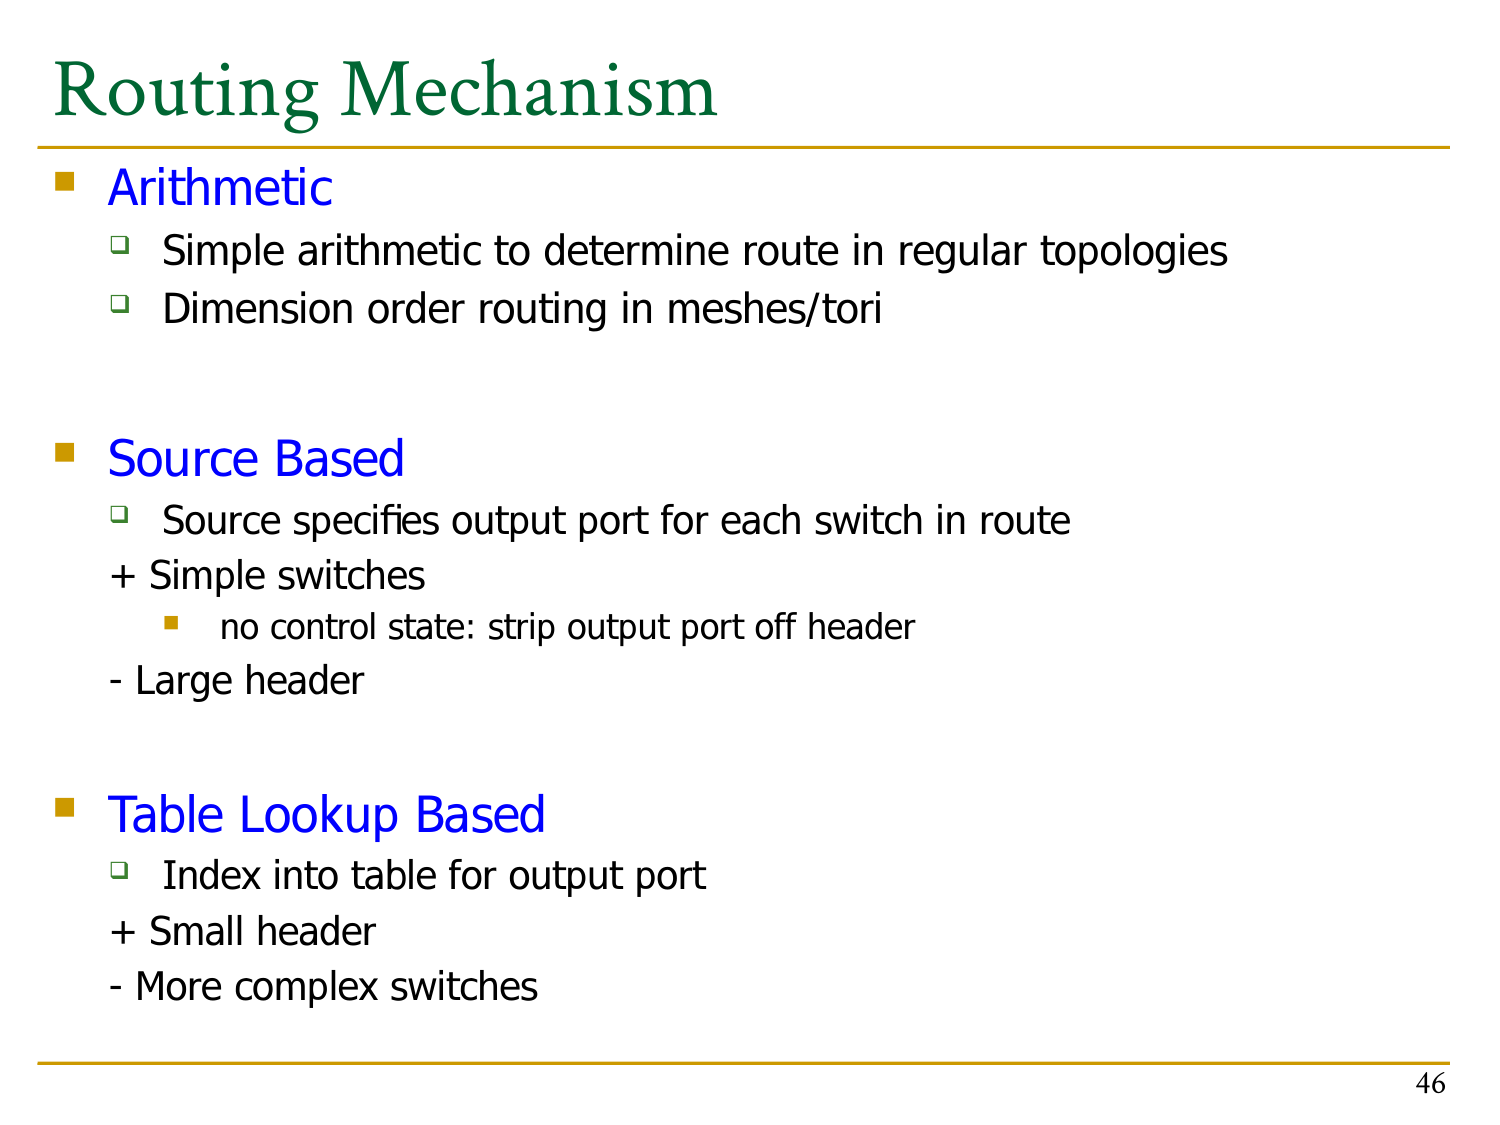

# Routing Mechanism
Arithmetic
Simple arithmetic to determine route in regular topologies
Dimension order routing in meshes/tori

Source Based
Source specifies output port for each switch in route
+ Simple switches
no control state: strip output port off header
- Large header

Table Lookup Based
Index into table for output port
+ Small header
- More complex switches

46